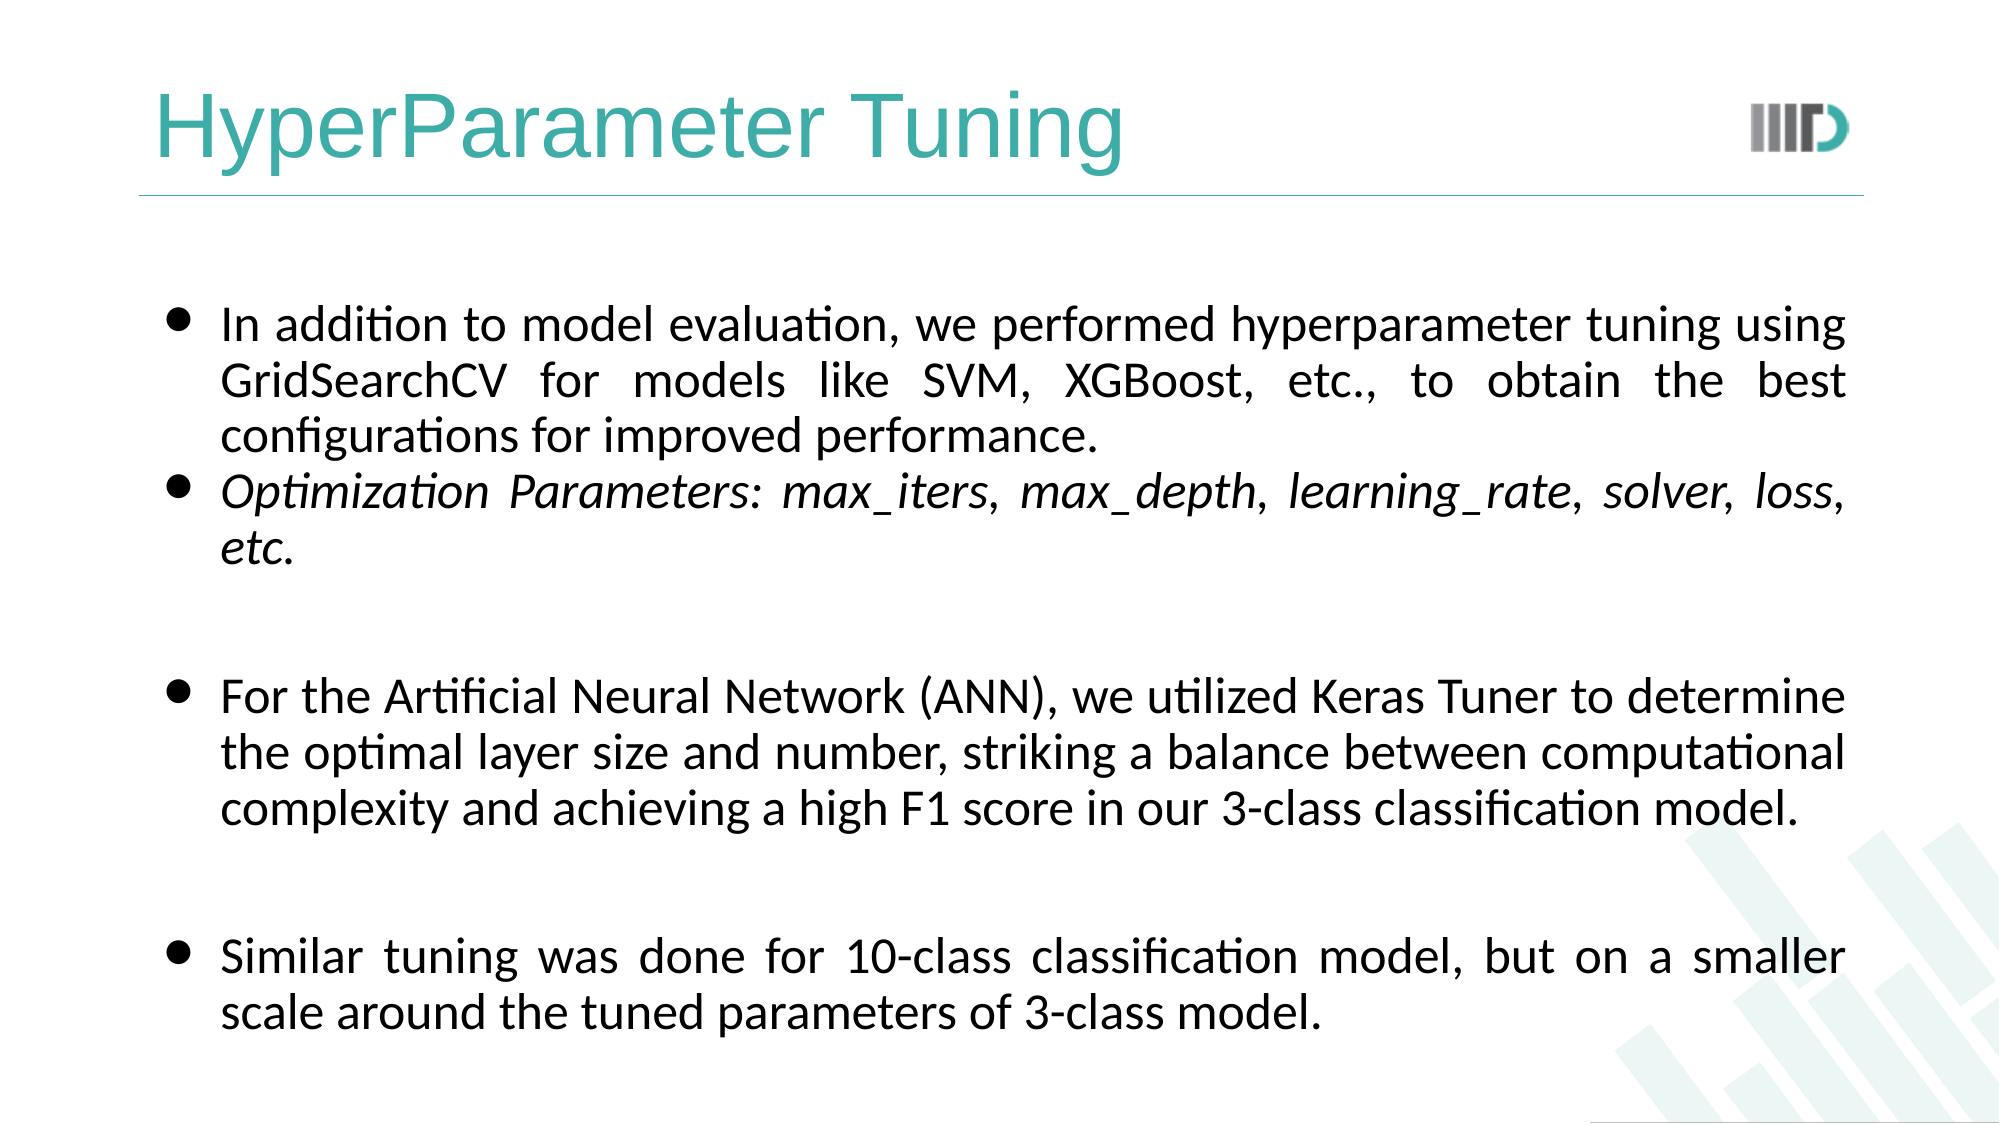

# HyperParameter Tuning
In addition to model evaluation, we performed hyperparameter tuning using GridSearchCV for models like SVM, XGBoost, etc., to obtain the best configurations for improved performance.
Optimization Parameters: max_iters, max_depth, learning_rate, solver, loss, etc.

For the Artificial Neural Network (ANN), we utilized Keras Tuner to determine the optimal layer size and number, striking a balance between computational complexity and achieving a high F1 score in our 3-class classification model.

Similar tuning was done for 10-class classification model, but on a smaller scale around the tuned parameters of 3-class model.